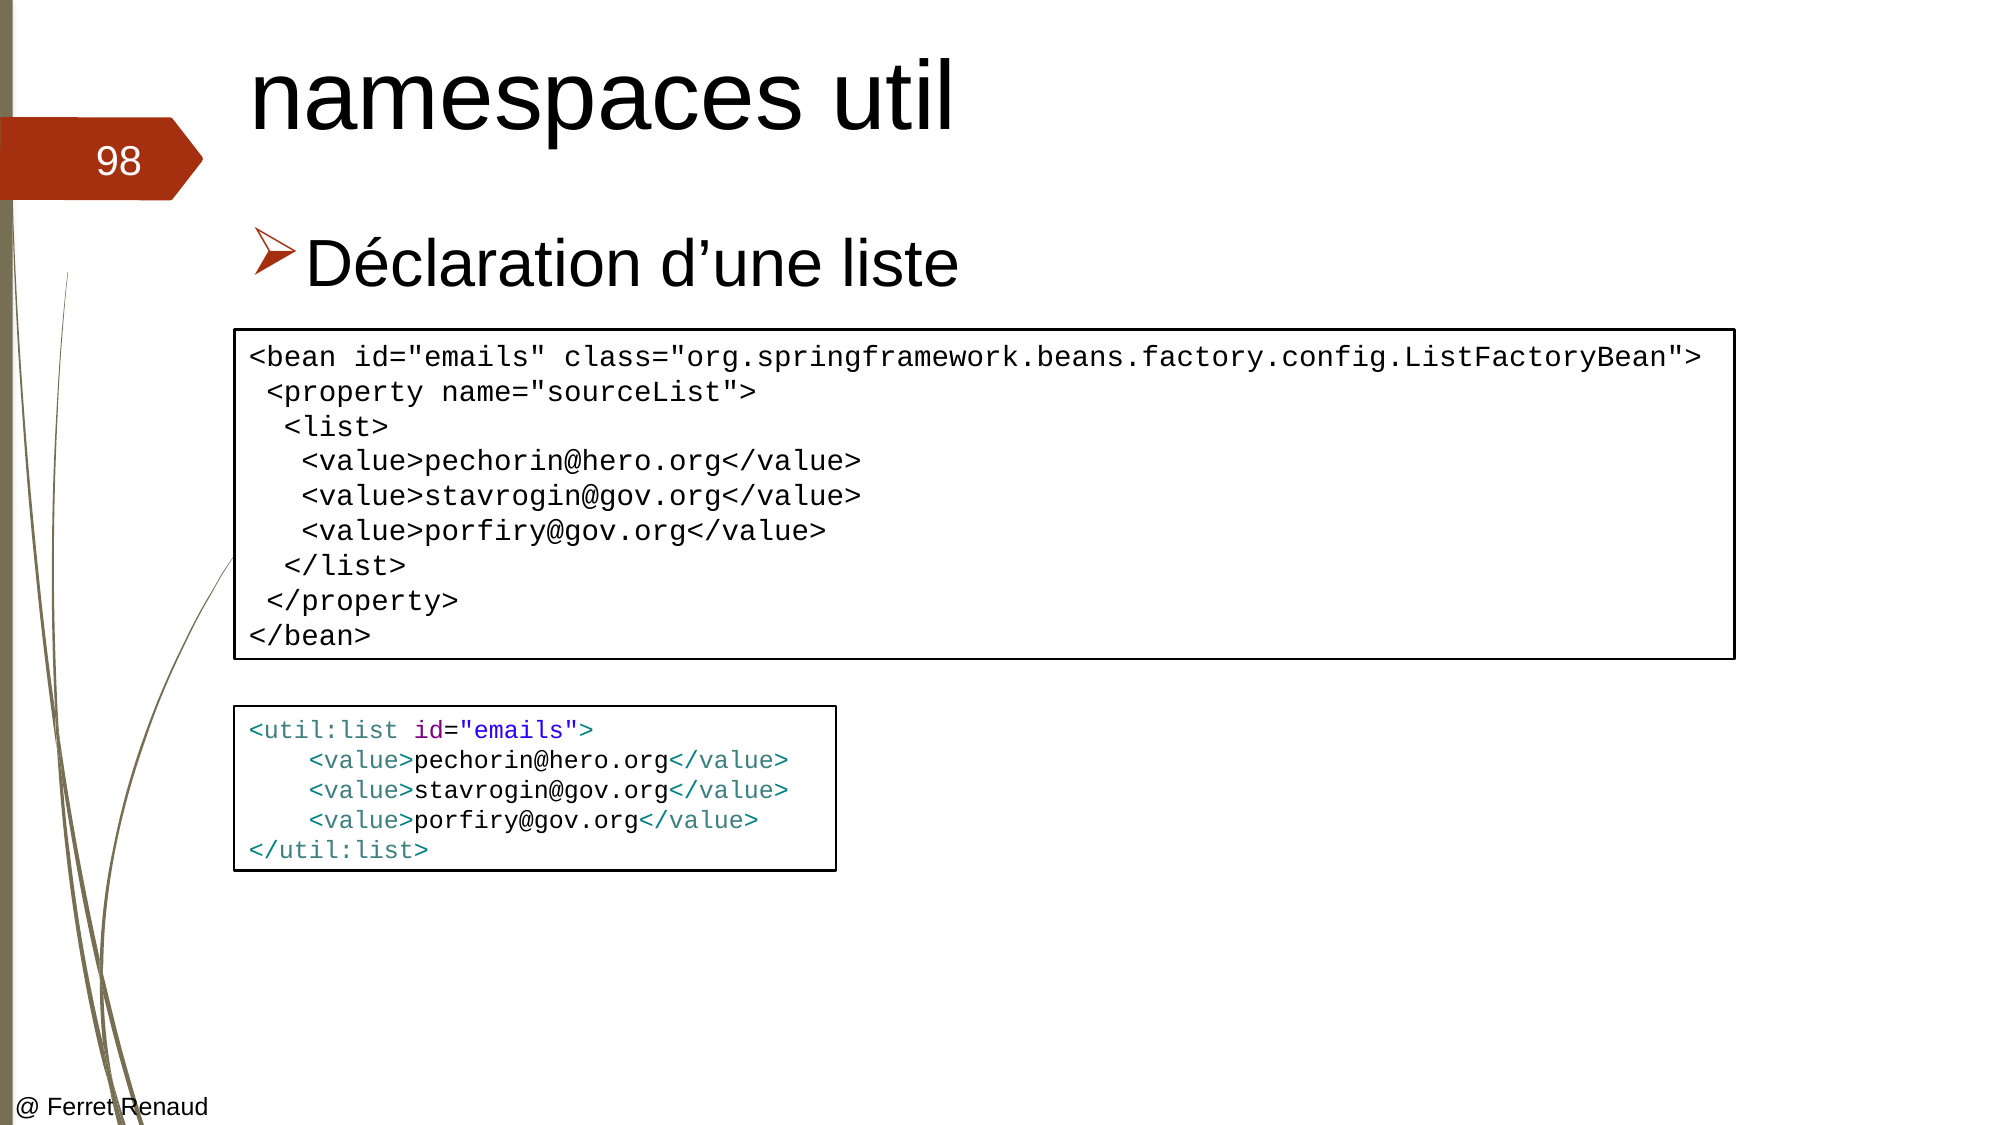

# namespaces util
98
Déclaration d’une liste

<bean id="emails" class="org.springframework.beans.factory.config.ListFactoryBean">
 <property name="sourceList">
  <list>
   <value>pechorin@hero.org</value>
   <value>stavrogin@gov.org</value>
   <value>porfiry@gov.org</value>
  </list>
 </property>
</bean>
<util:list id="emails">
    <value>pechorin@hero.org</value>
    <value>stavrogin@gov.org</value>
    <value>porfiry@gov.org</value>
</util:list>
@ Ferret Renaud